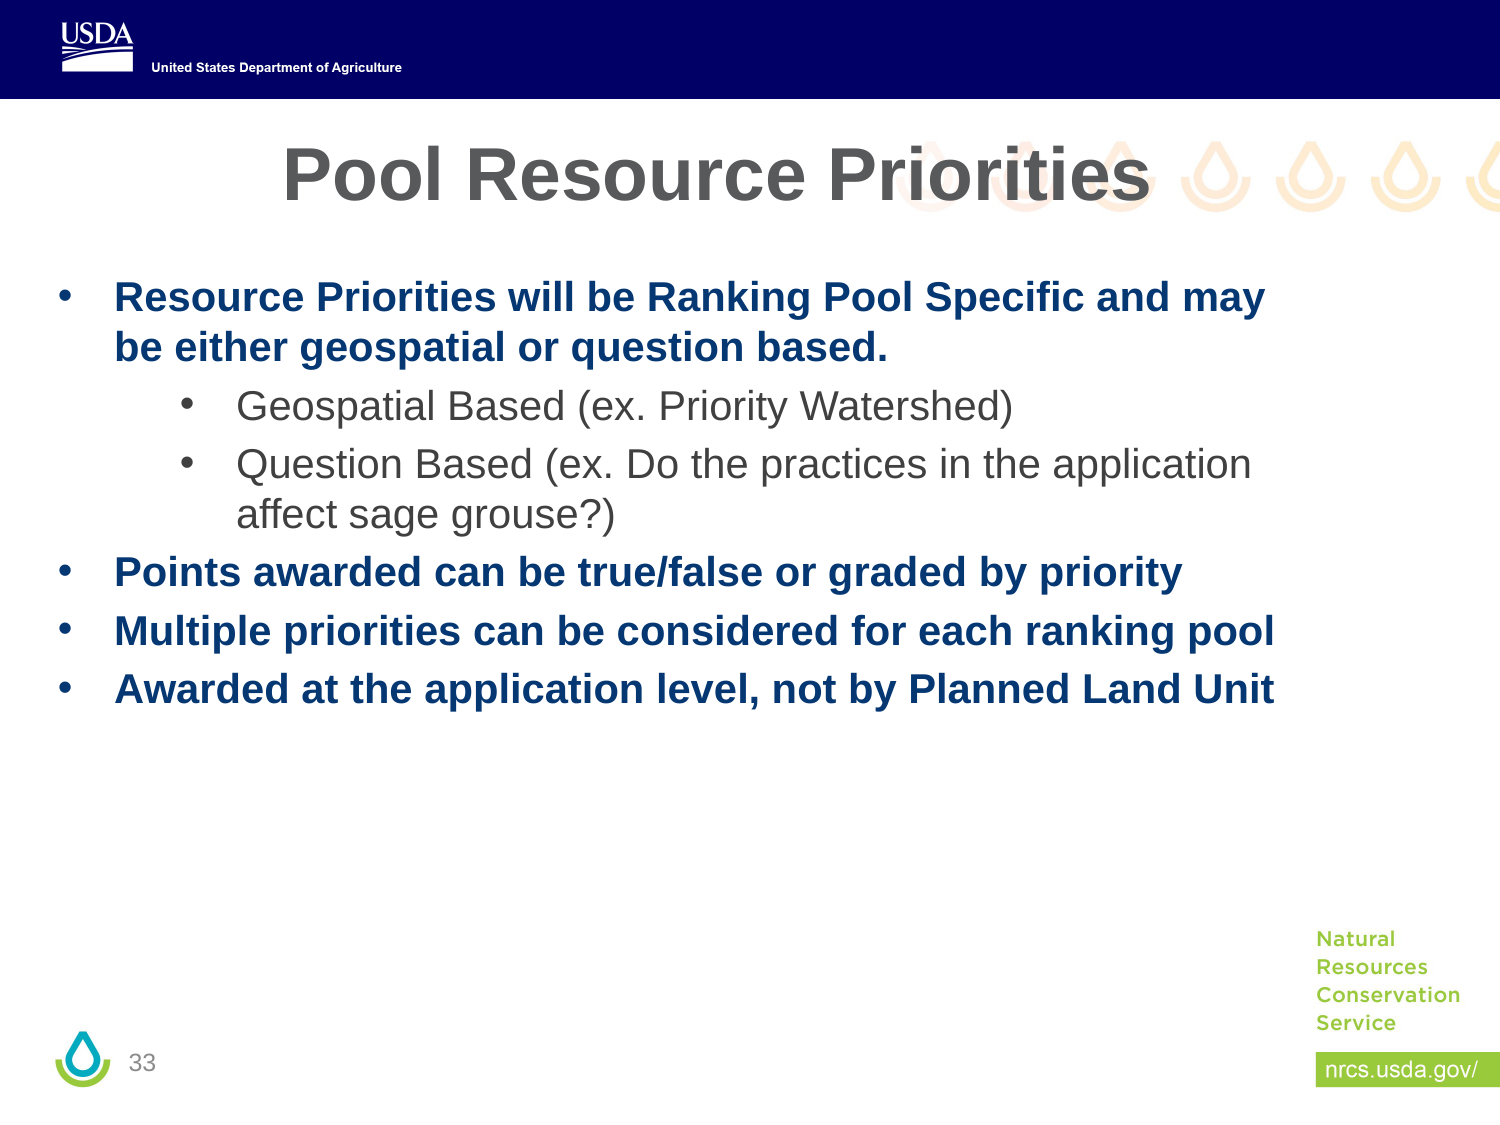

# Pool Resource Priorities
Resource Priorities will be Ranking Pool Specific and may be either geospatial or question based.
Geospatial Based (ex. Priority Watershed)
Question Based (ex. Do the practices in the application affect sage grouse?)
Points awarded can be true/false or graded by priority
Multiple priorities can be considered for each ranking pool
Awarded at the application level, not by Planned Land Unit

33